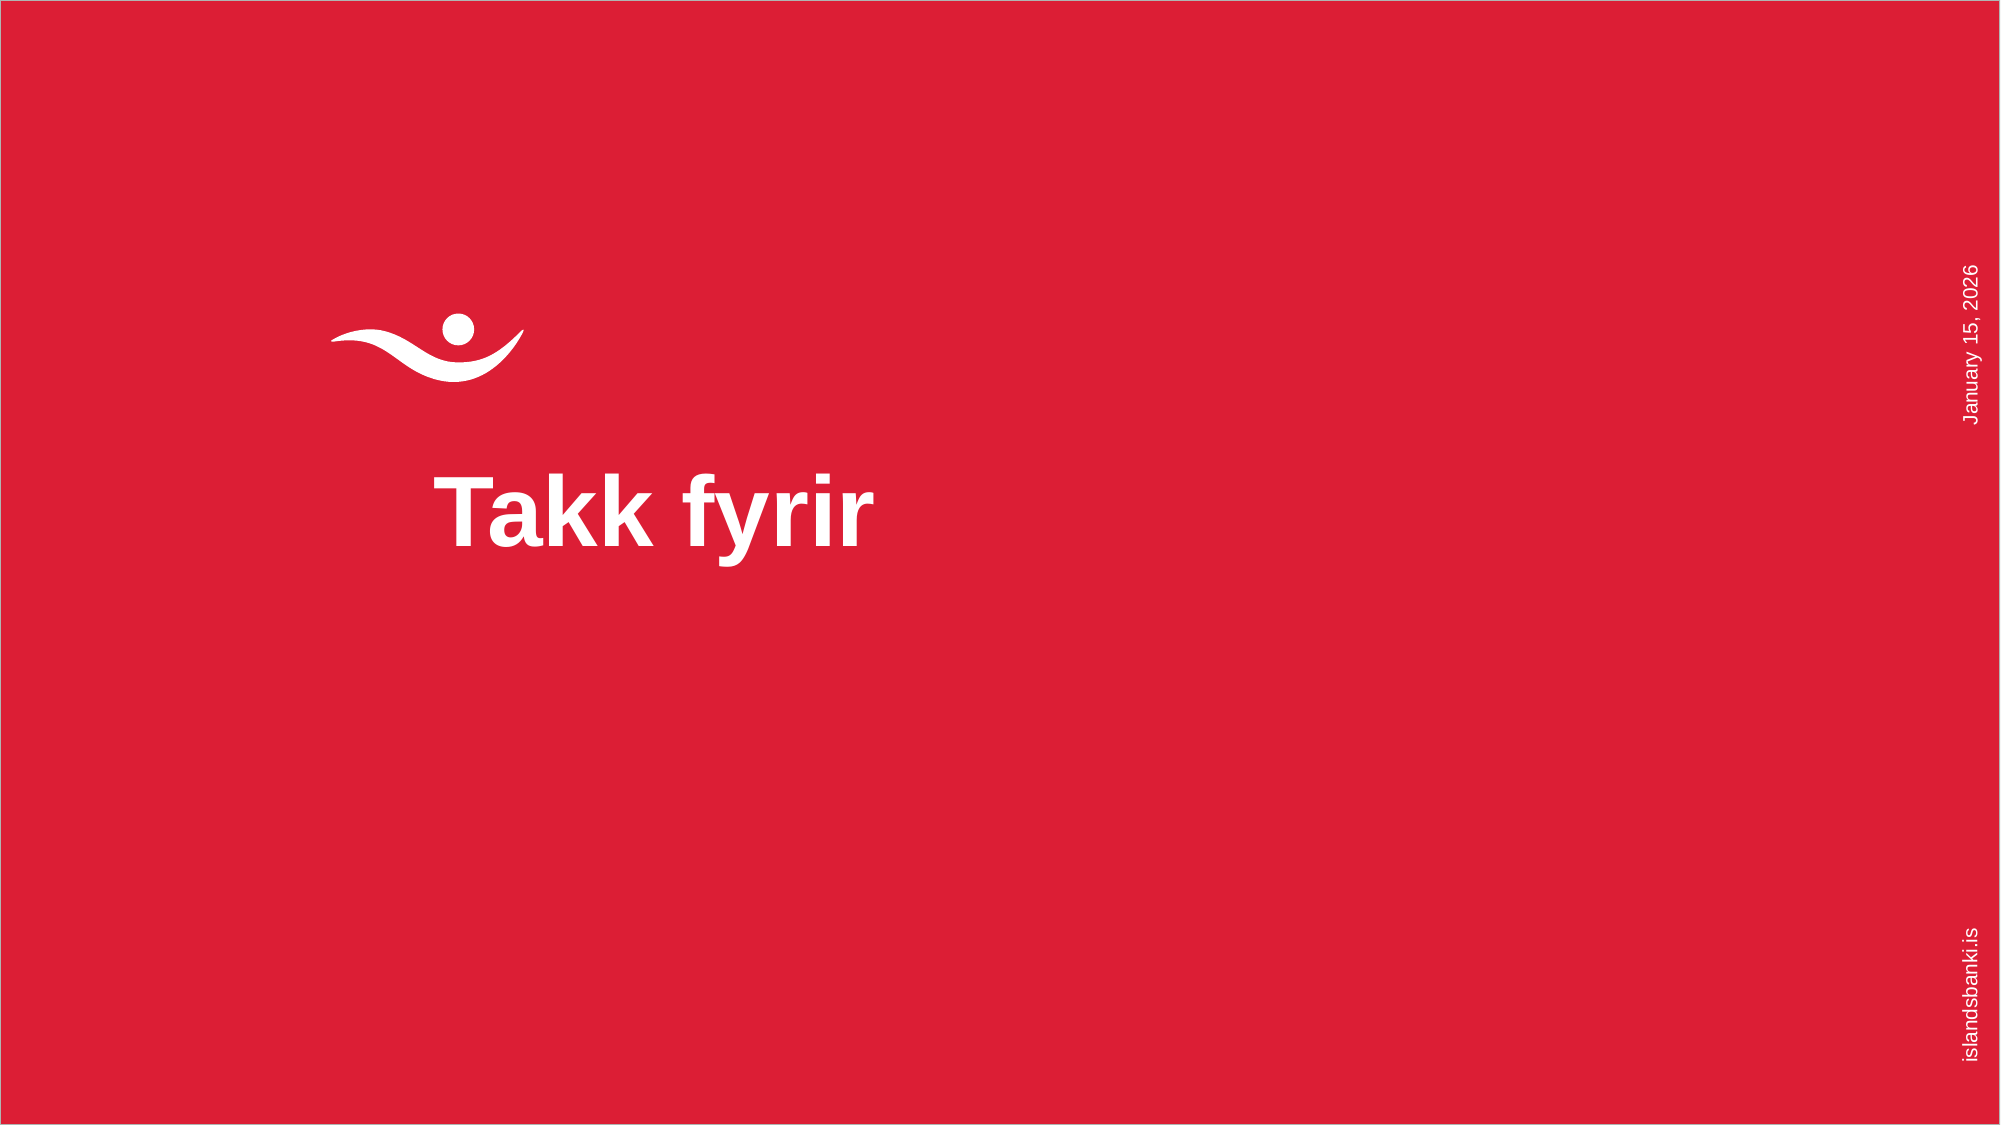

January 15, 2026
# Takk fyrir
21